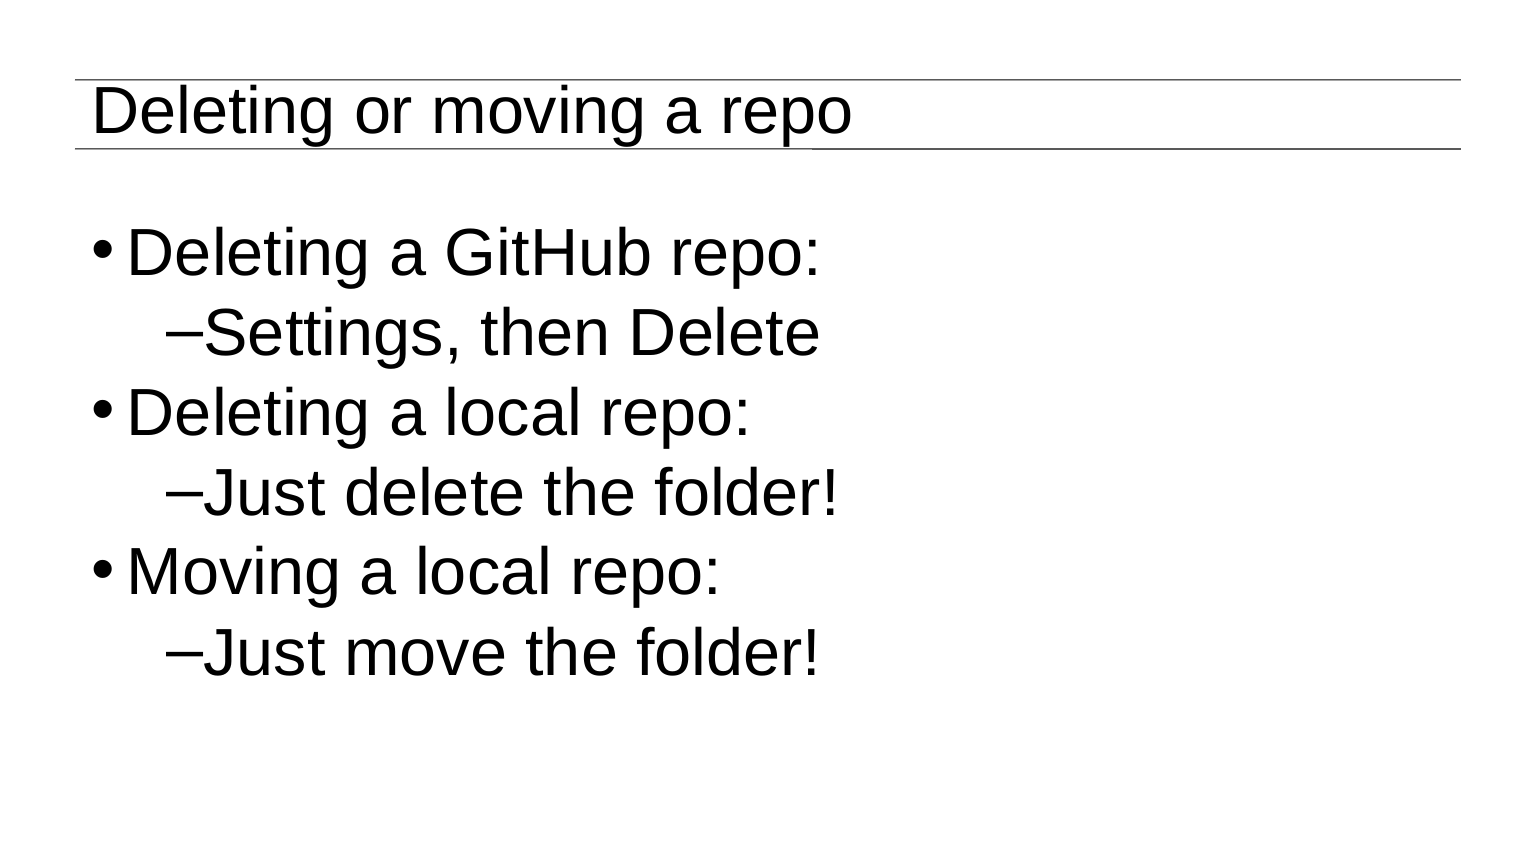

Deleting or moving a repo
Deleting a GitHub repo:
Settings, then Delete
Deleting a local repo:
Just delete the folder!
Moving a local repo:
Just move the folder!